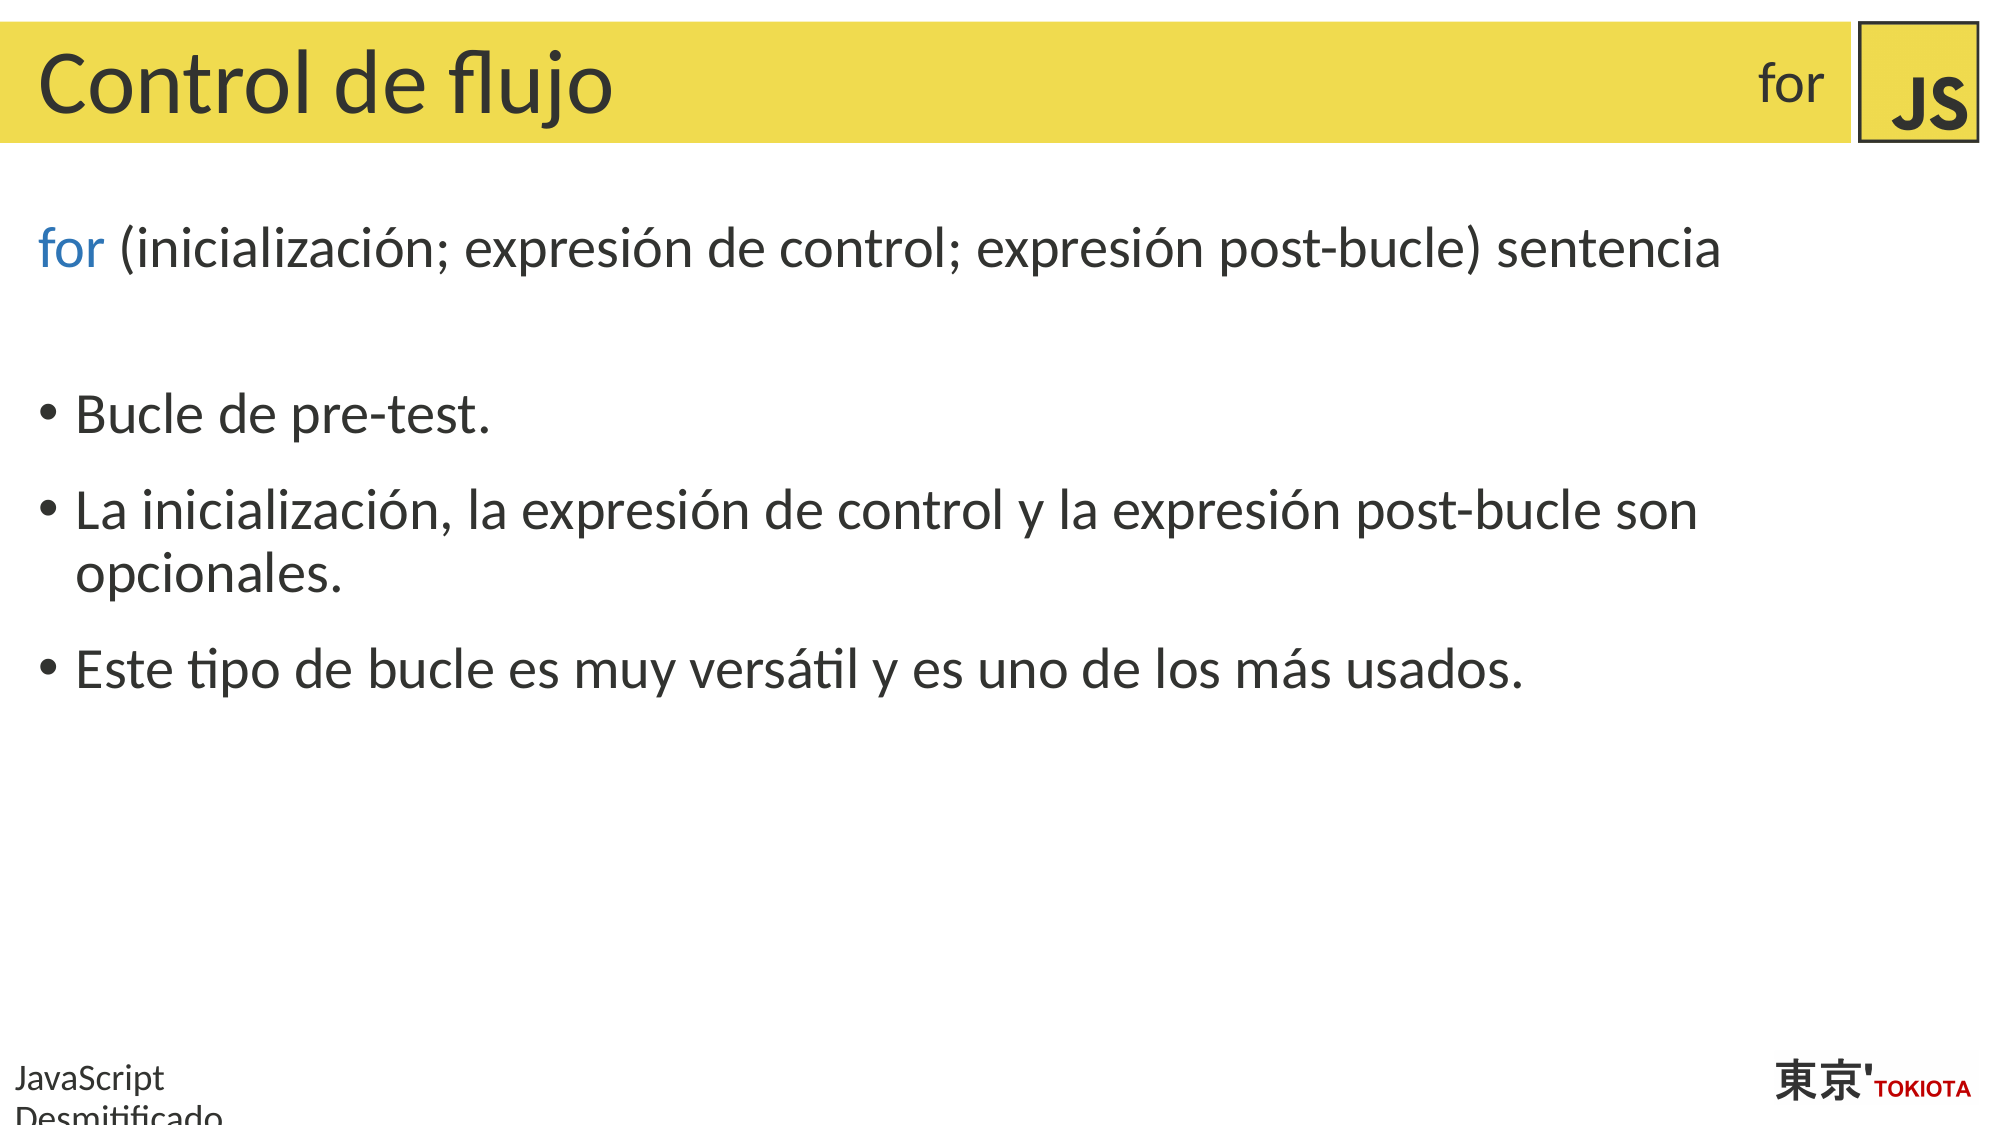

# Control de flujo
for
for (inicialización; expresión de control; expresión post-bucle) sentencia
Bucle de pre-test.
La inicialización, la expresión de control y la expresión post-bucle son opcionales.
Este tipo de bucle es muy versátil y es uno de los más usados.